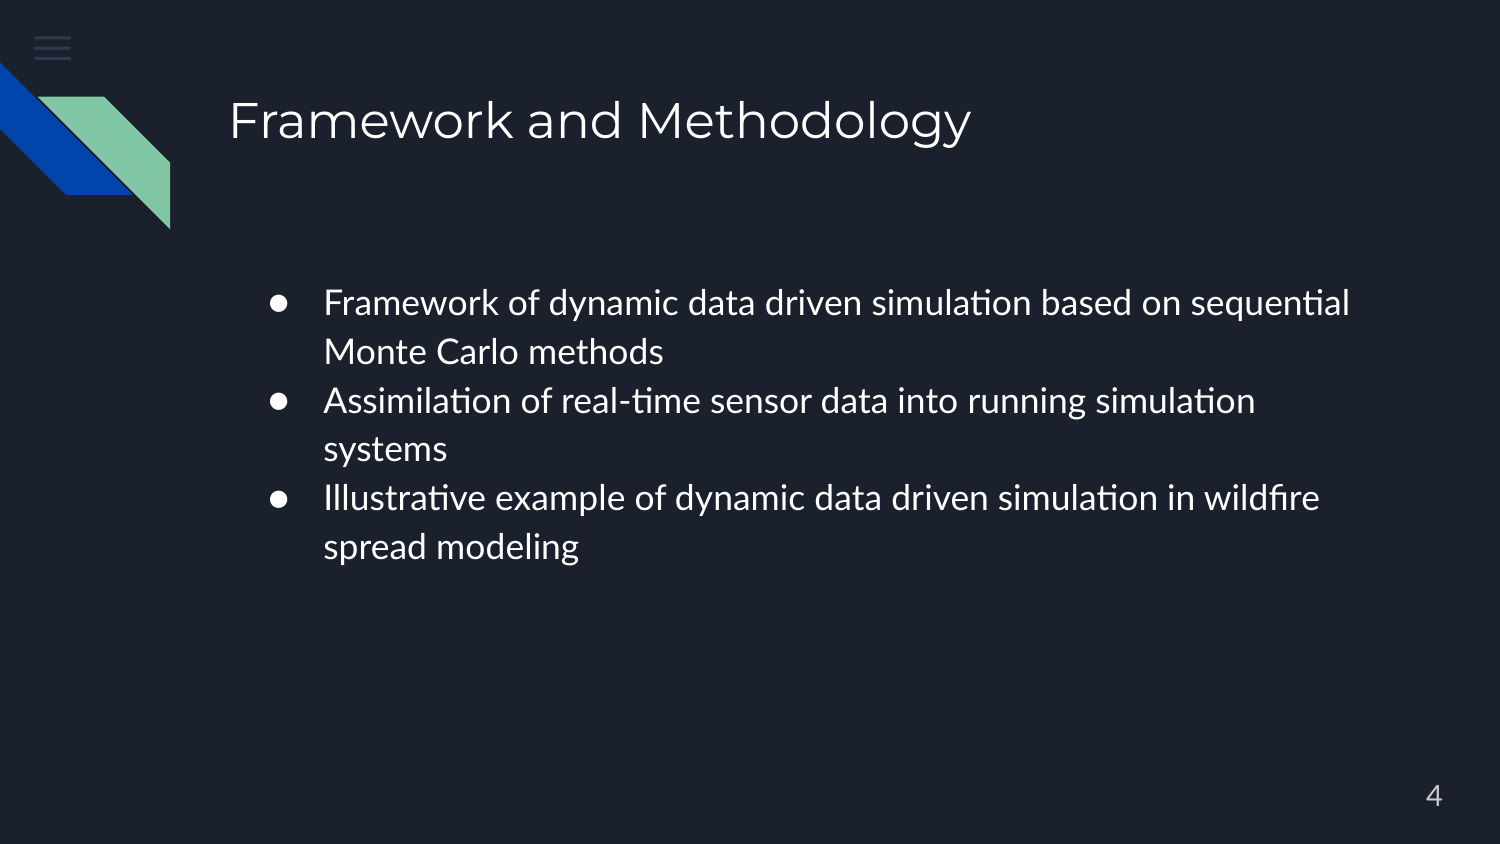

# Framework and Methodology

Framework of dynamic data driven simulation based on sequential Monte Carlo methods
Assimilation of real-time sensor data into running simulation systems
Illustrative example of dynamic data driven simulation in wildfire spread modeling
4